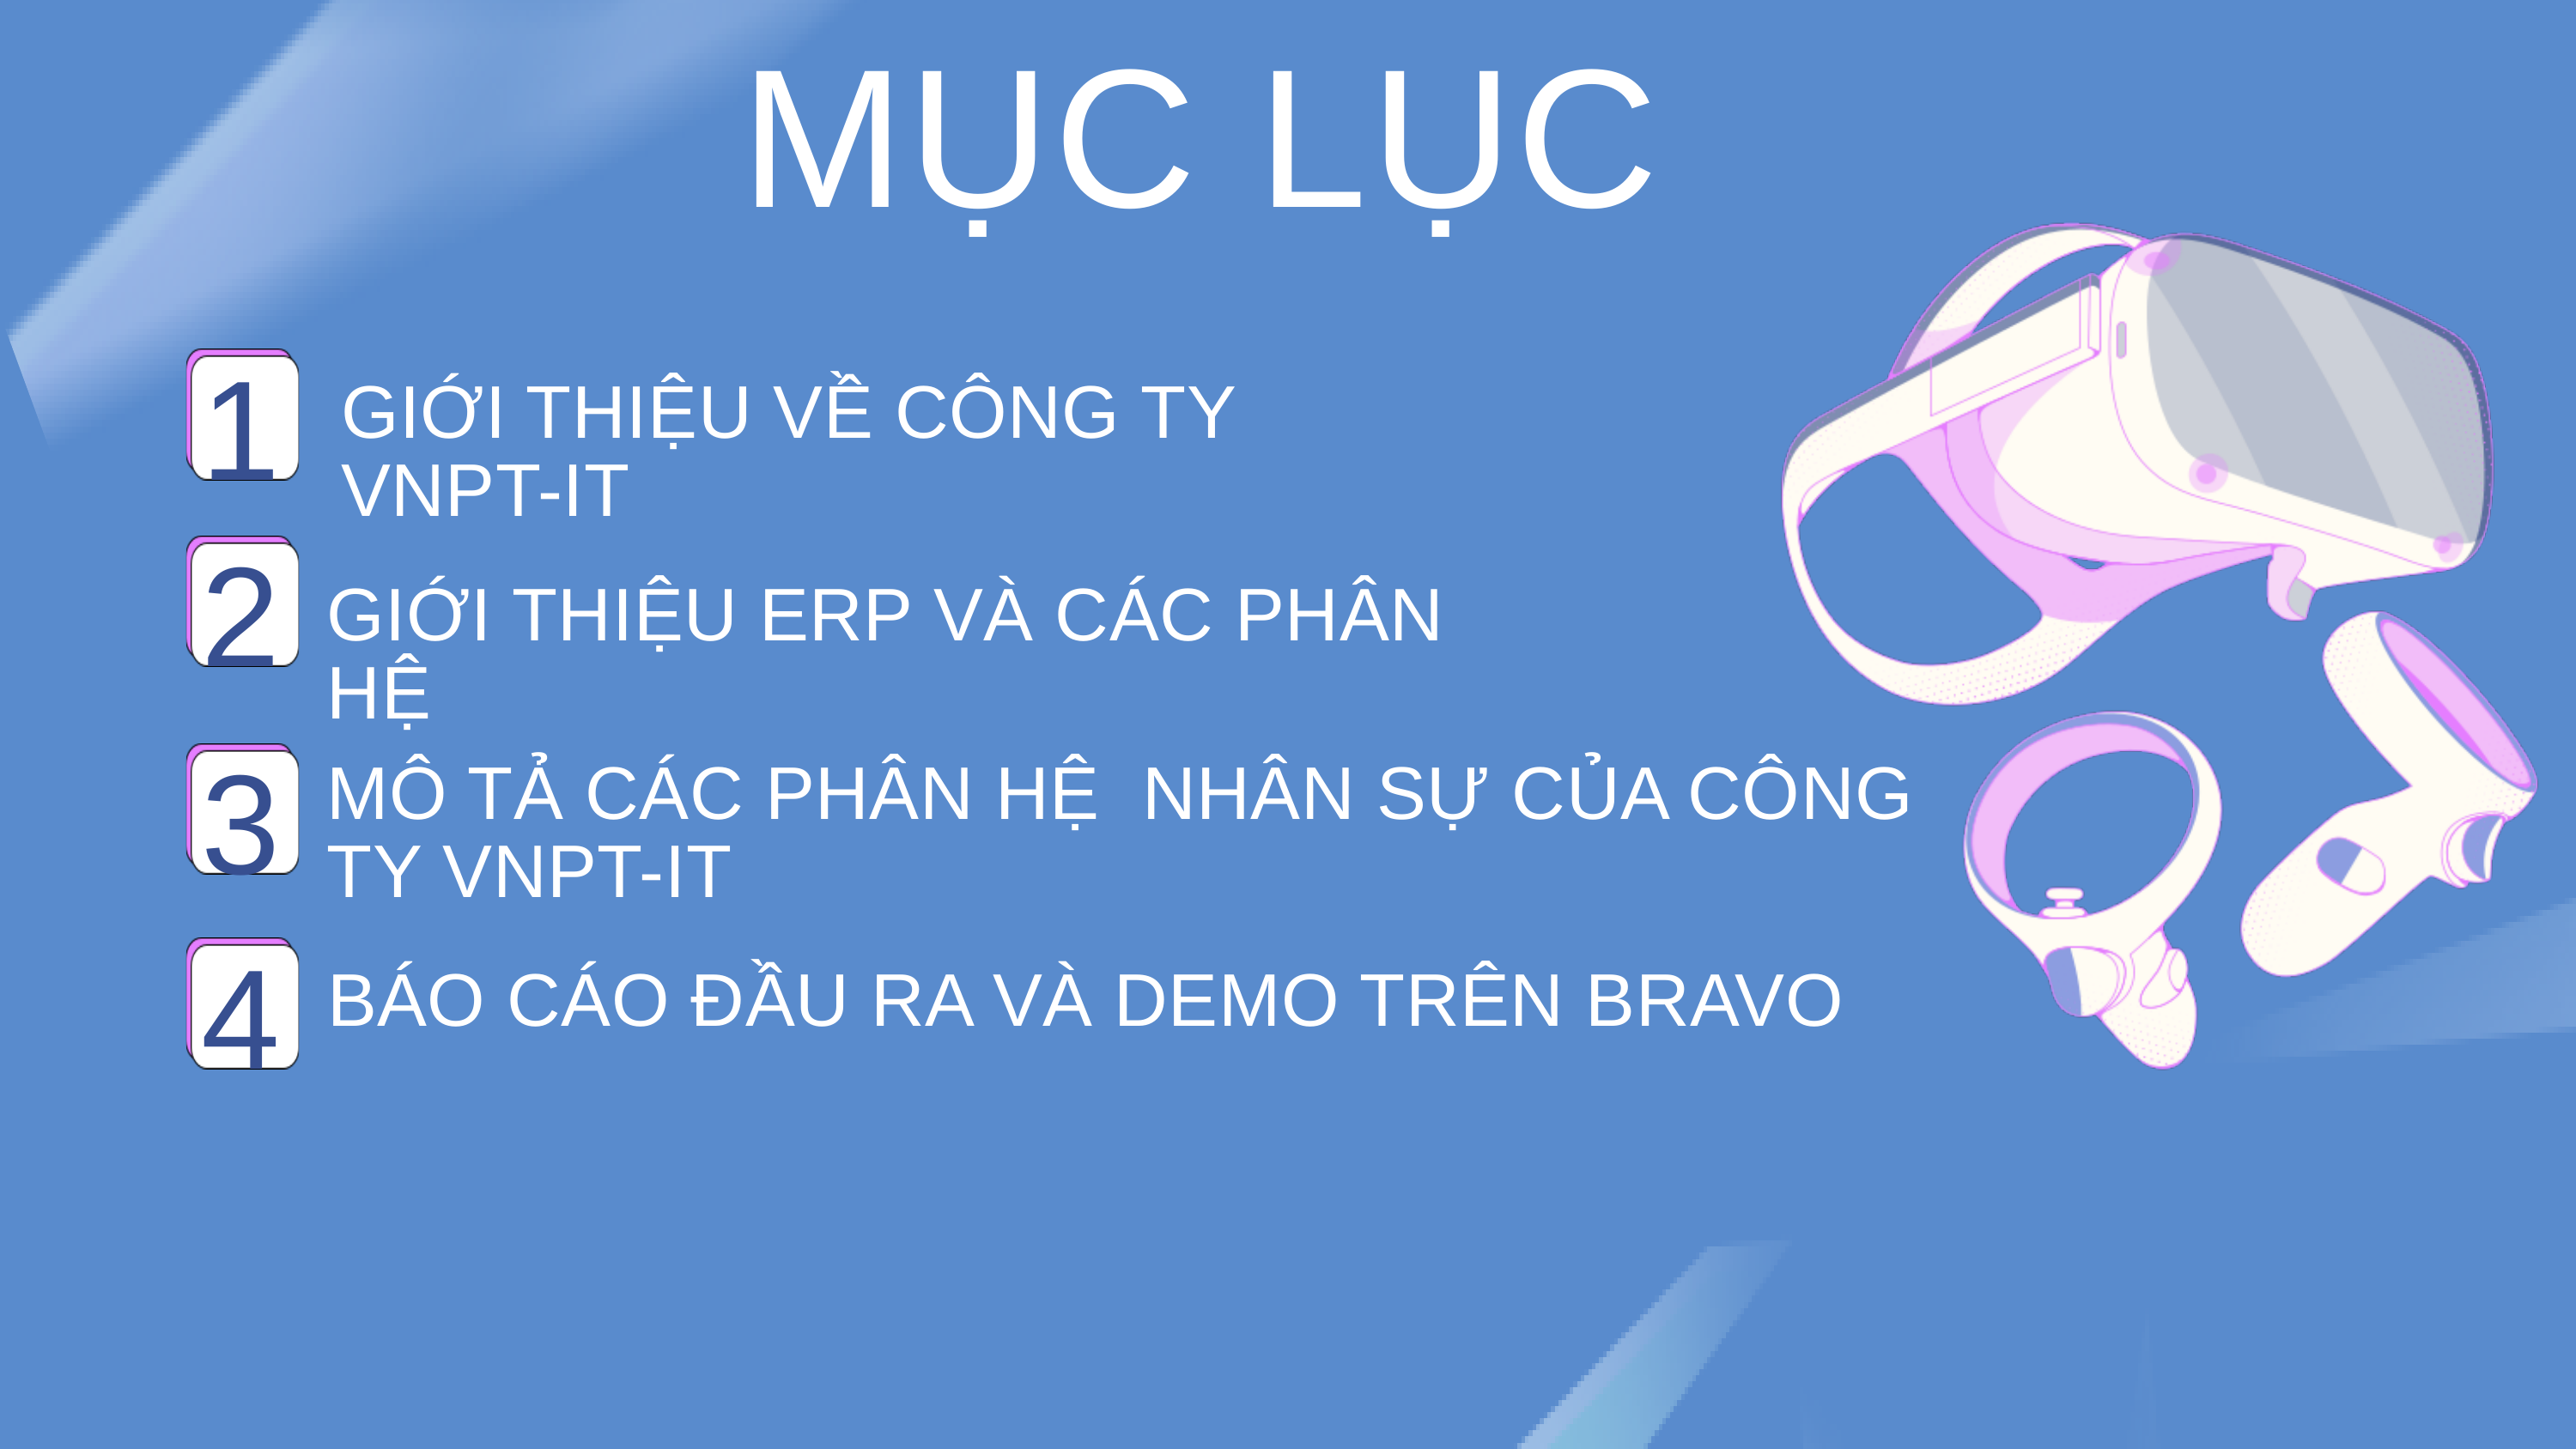

MỤC LỤC

1

GIỚI THIỆU VỀ CÔNG TY VNPT-IT
2

GIỚI THIỆU ERP VÀ CÁC PHÂN HỆ
3

MÔ TẢ CÁC PHÂN HỆ  NHÂN SỰ CỦA CÔNG TY VNPT-IT
4

BÁO CÁO ĐẦU RA VÀ DEMO TRÊN BRAVO